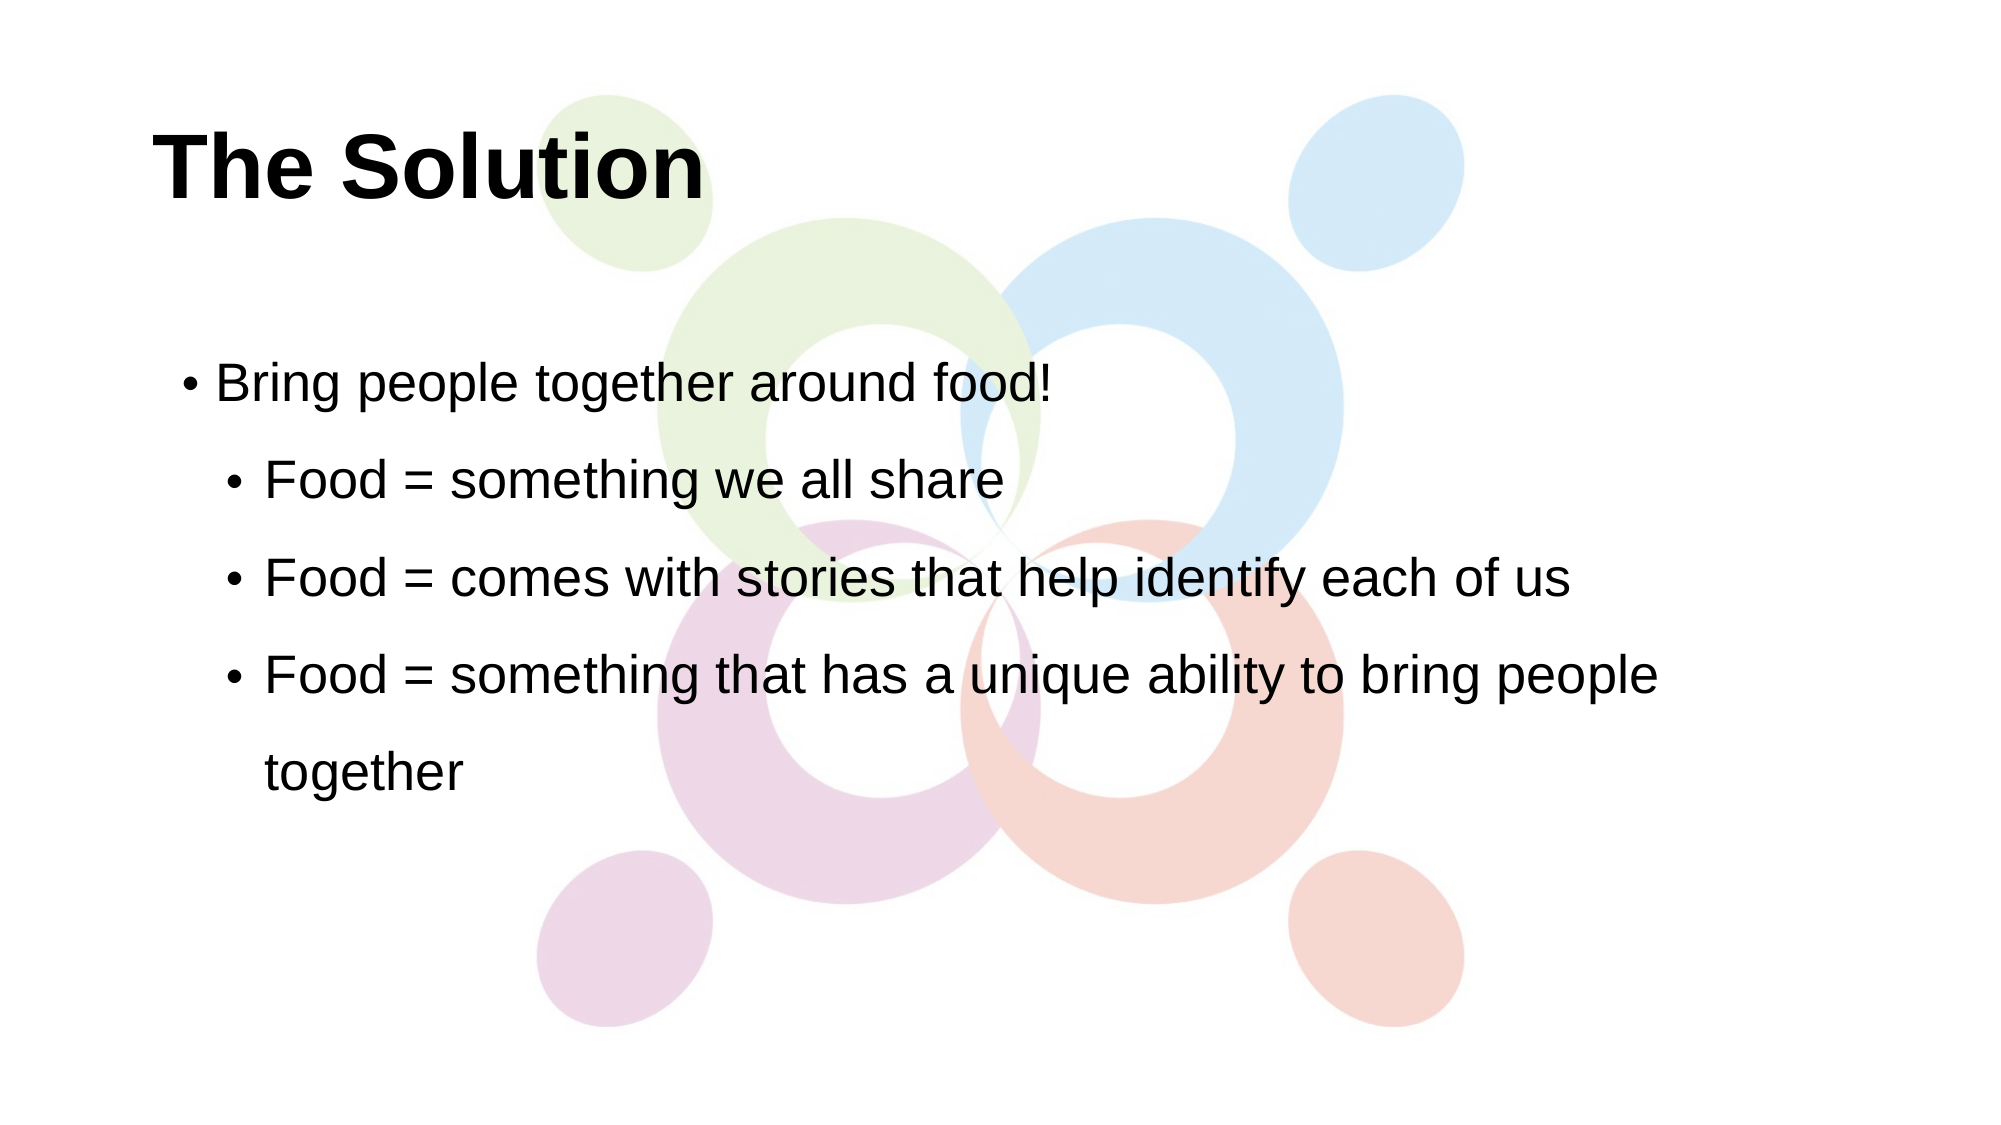

# The Solution
 Bring people together around food!
Food = something we all share
Food = comes with stories that help identify each of us
Food = something that has a unique ability to bring people together